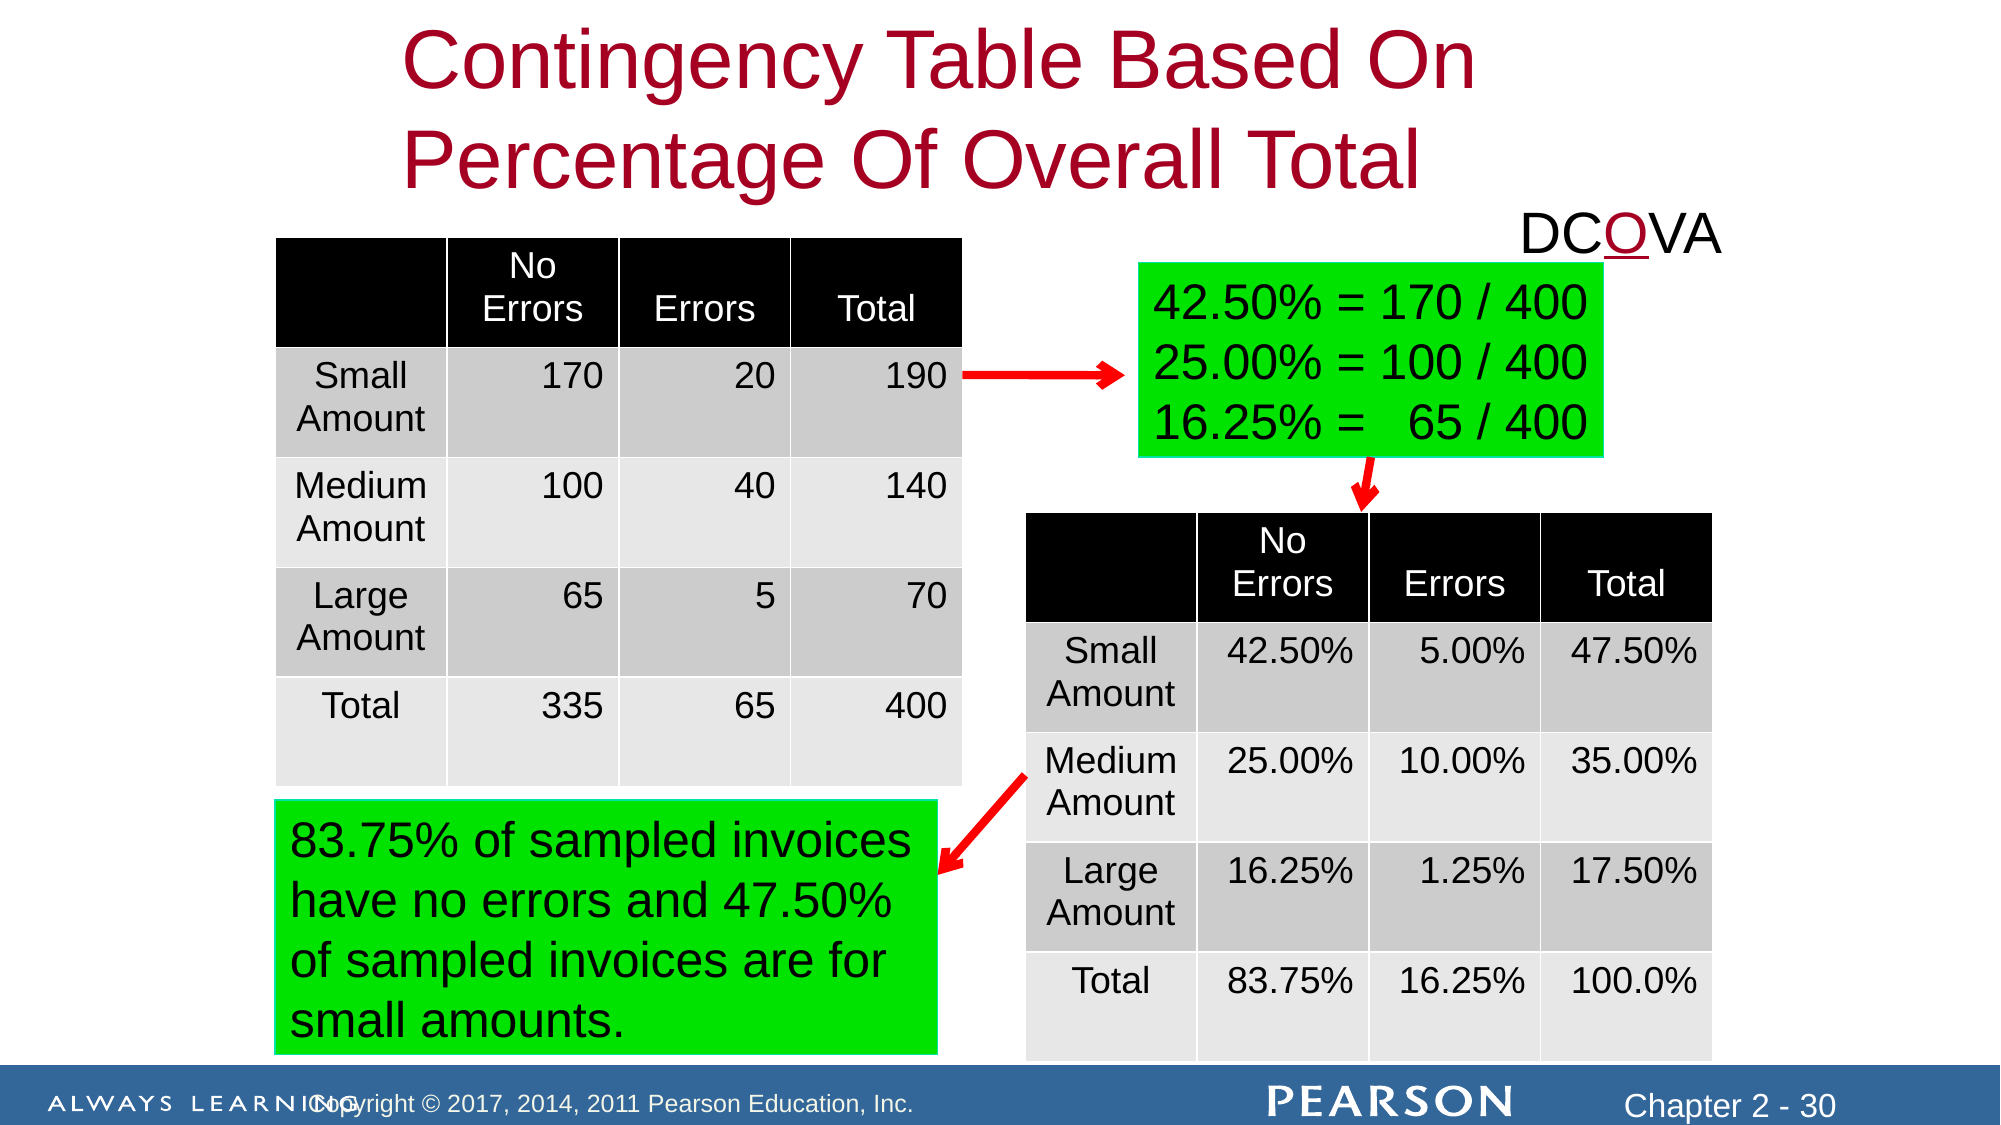

Contingency Table Based On Percentage Of Overall Total
DCOVA
|  | No Errors | Errors | Total |
| --- | --- | --- | --- |
| Small Amount | 170 | 20 | 190 |
| Medium Amount | 100 | 40 | 140 |
| Large Amount | 65 | 5 | 70 |
| Total | 335 | 65 | 400 |
42.50% = 170 / 400
25.00% = 100 / 400
16.25% =   65 / 400
|  | No Errors | Errors | Total |
| --- | --- | --- | --- |
| Small Amount | 42.50% | 5.00% | 47.50% |
| Medium Amount | 25.00% | 10.00% | 35.00% |
| Large Amount | 16.25% | 1.25% | 17.50% |
| Total | 83.75% | 16.25% | 100.0% |
83.75% of sampled invoices have no errors and 47.50% of sampled invoices are for small amounts.